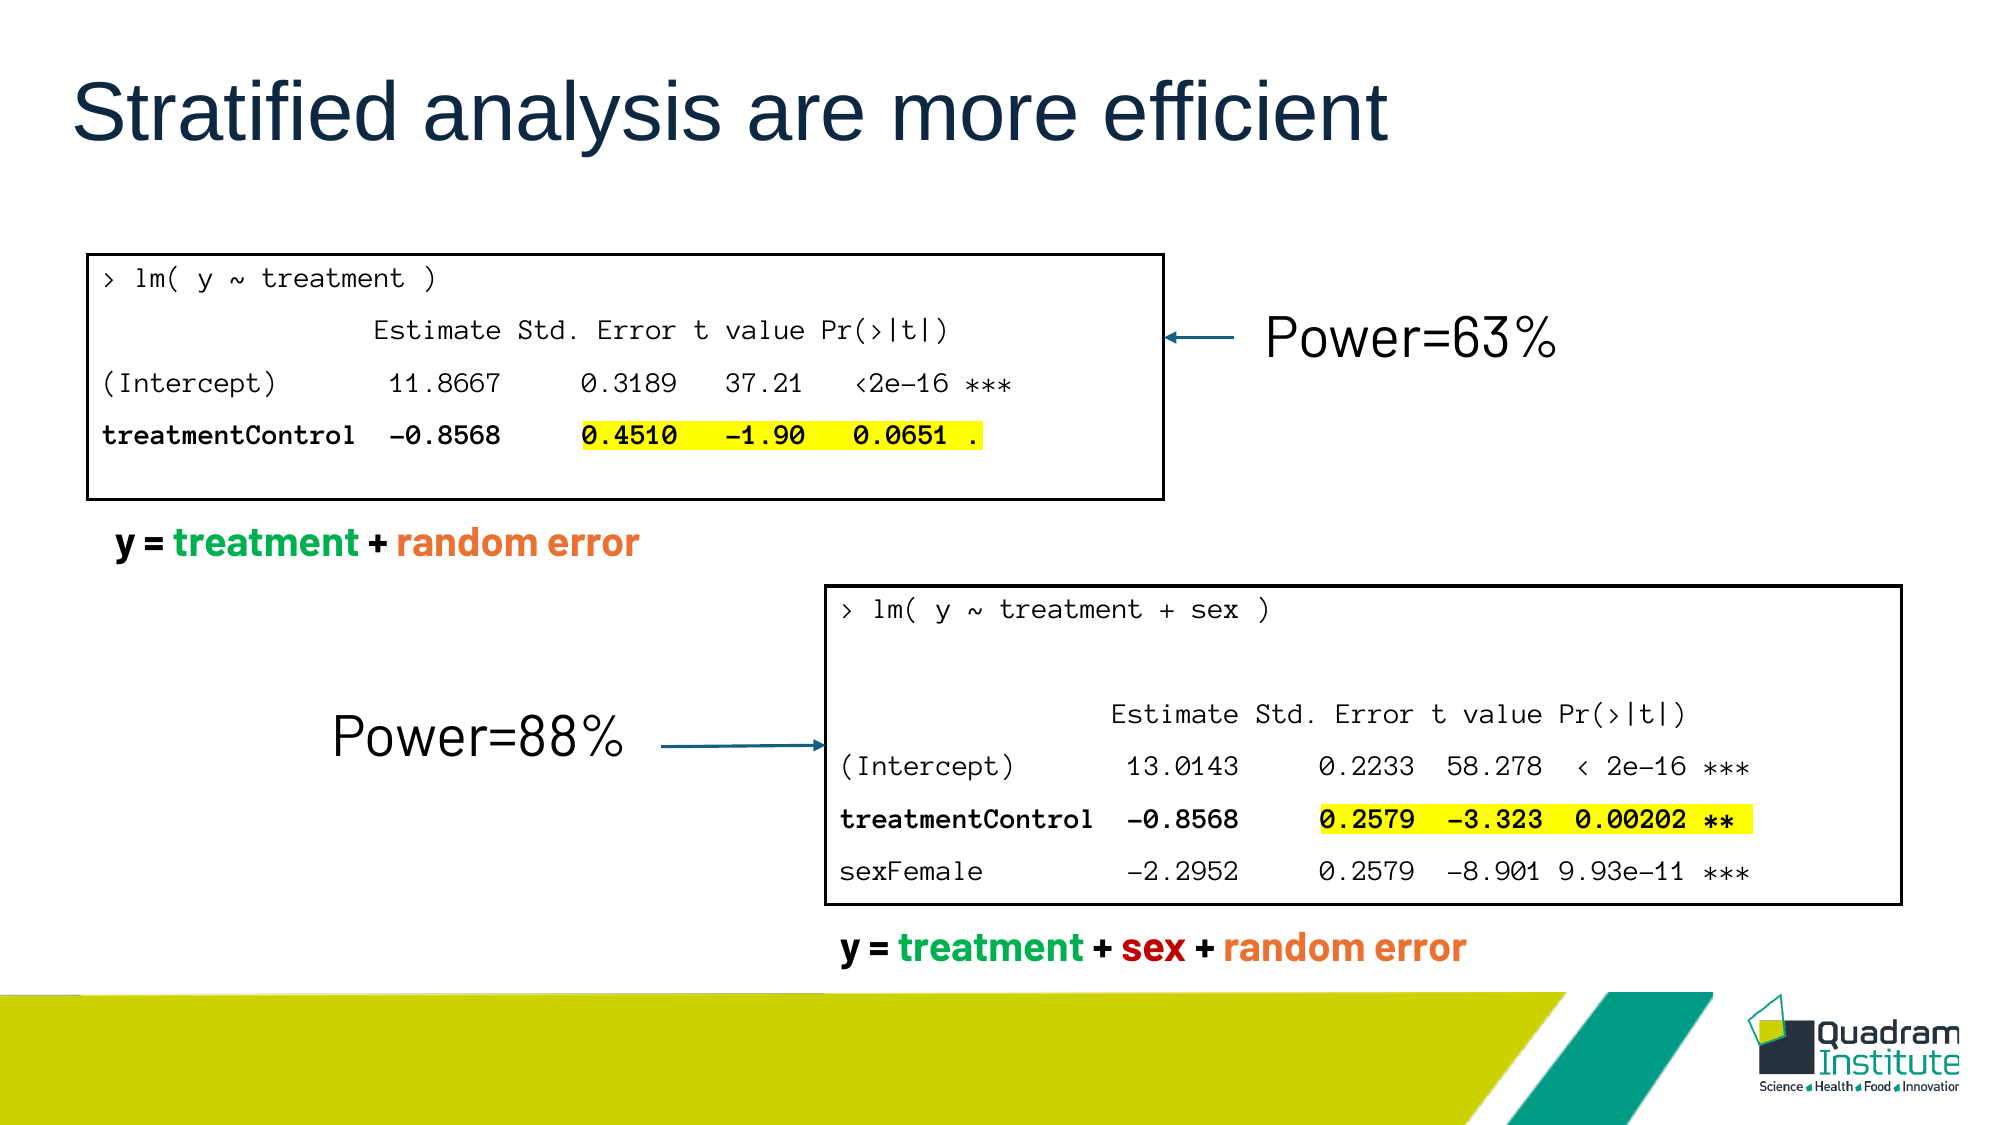

# Stratified analysis are more efficient
> lm( y ~ treatment )
                 Estimate Std. Error t value Pr(>|t|)
(Intercept)       11.8667     0.3189   37.21   <2e-16 ***
treatmentControl  -0.8568     0.4510   -1.90   0.0651 .
Power=63%
y = treatment + random error
> lm( y ~ treatment + sex )

                 Estimate Std. Error t value Pr(>|t|)
(Intercept)       13.0143     0.2233  58.278  < 2e-16 ***
treatmentControl  -0.8568     0.2579  -3.323  0.00202 **
sexFemale         -2.2952     0.2579  -8.901 9.93e-11 ***

Power=88%
y = treatment + sex + random error